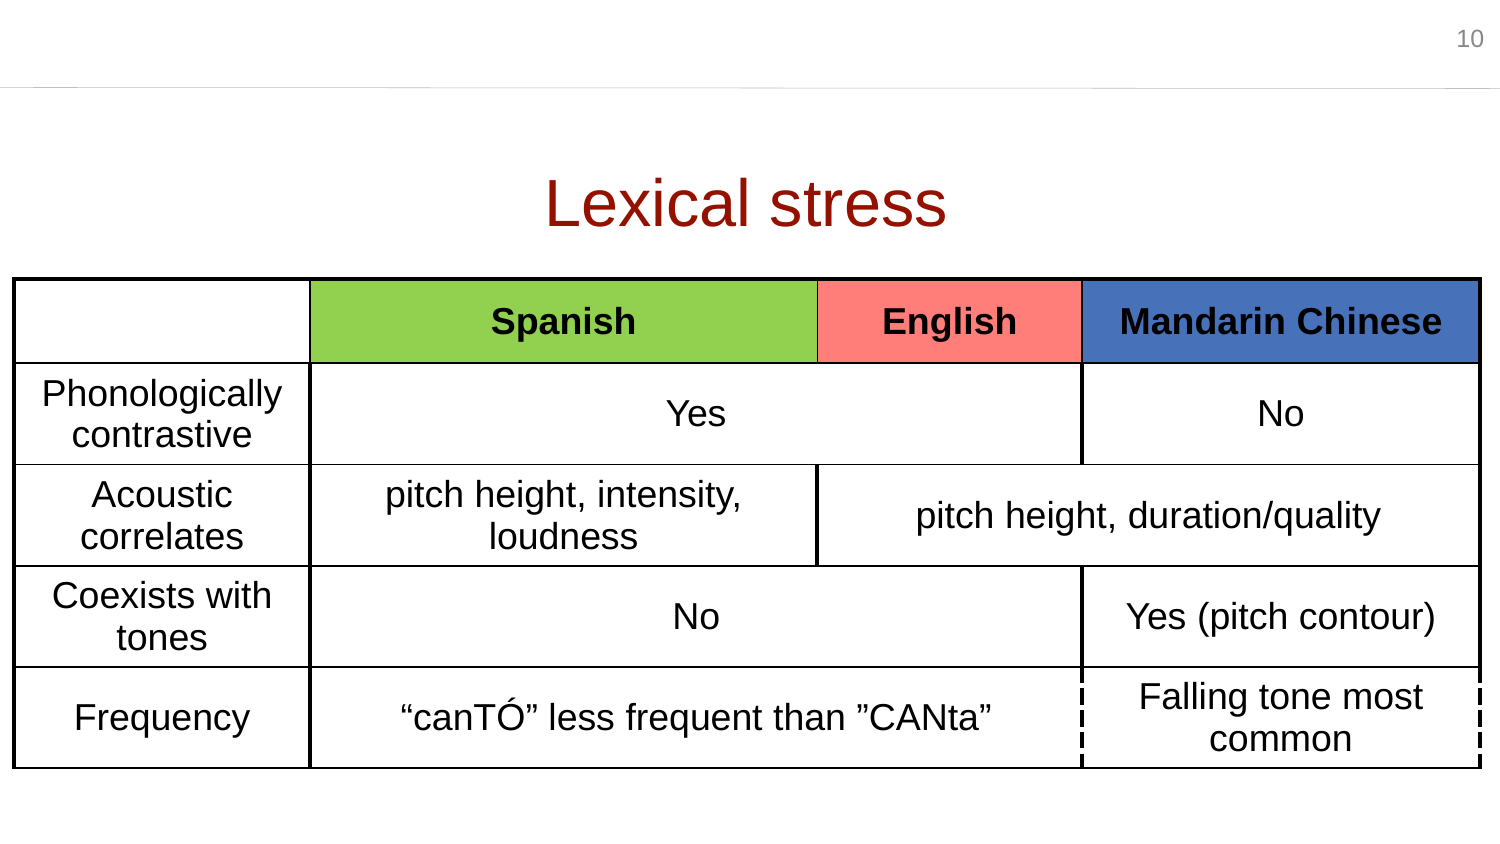

10
Lexical stress
|  | Spanish | English | Mandarin Chinese |
| --- | --- | --- | --- |
| Phonologically contrastive | Yes |  | No |
| Acoustic correlates | pitch height, intensity, loudness | pitch height, duration/quality |  |
| Coexists with tones | No |  | Yes (pitch contour) |
| Frequency | “canTÓ” less frequent than ”CANta” |  | Falling tone most common |